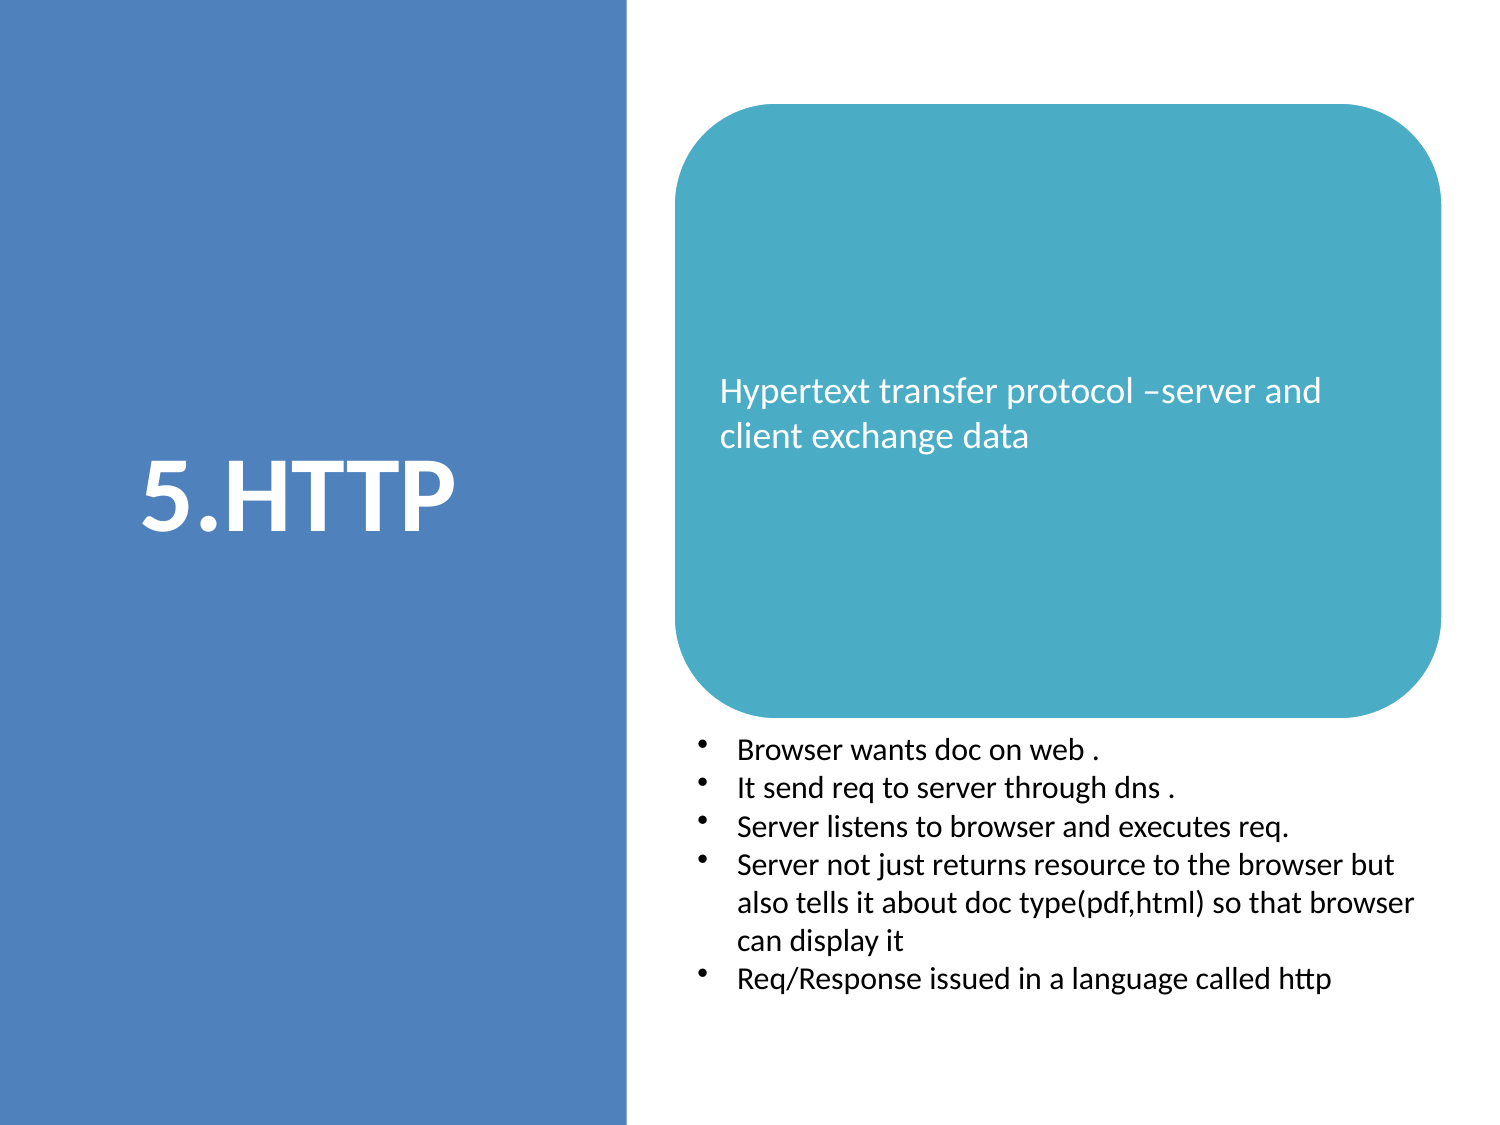

# 5.HTTP
Hypertext transfer protocol –server and client exchange data
Browser wants doc on web .
It send req to server through dns .
Server listens to browser and executes req.
Server not just returns resource to the browser but also tells it about doc type(pdf,html) so that browser can display it
Req/Response issued in a language called http